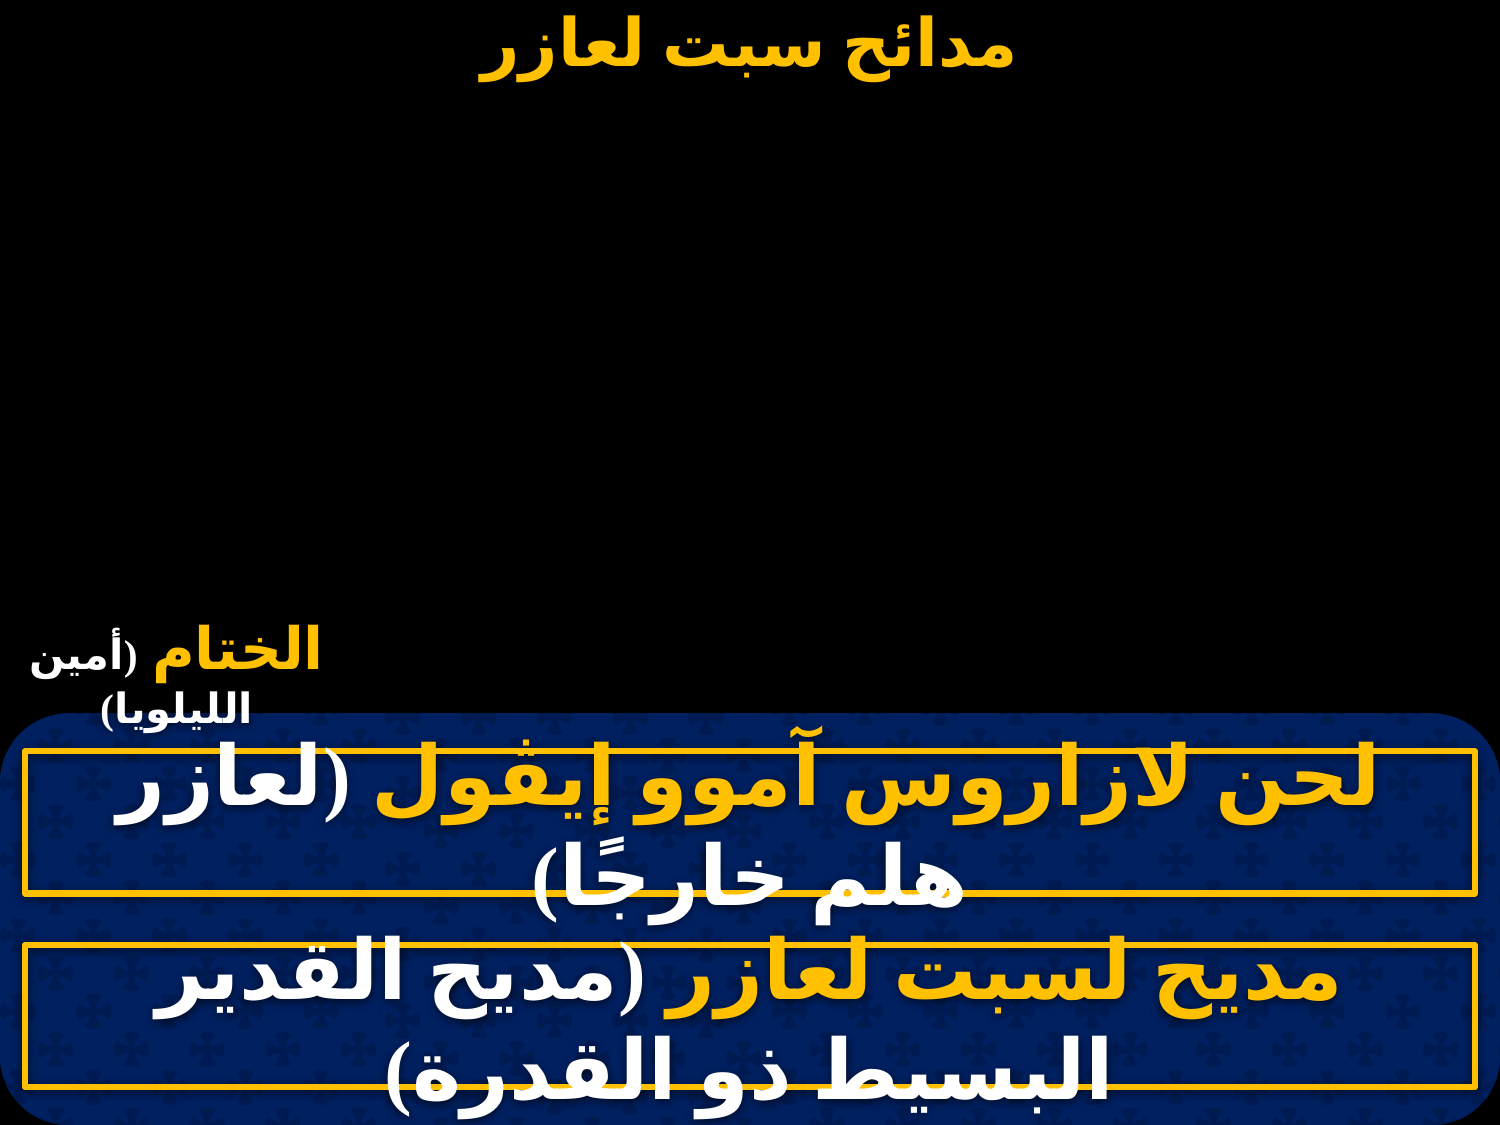

# مدائح سبت لعازر
الختام (أمين الليلويا)
لحن لازاروس آموو إيڤول (لعازر هلم خارجًا)
مديح لسبت لعازر (مديح القدير البسيط ذو القدرة)